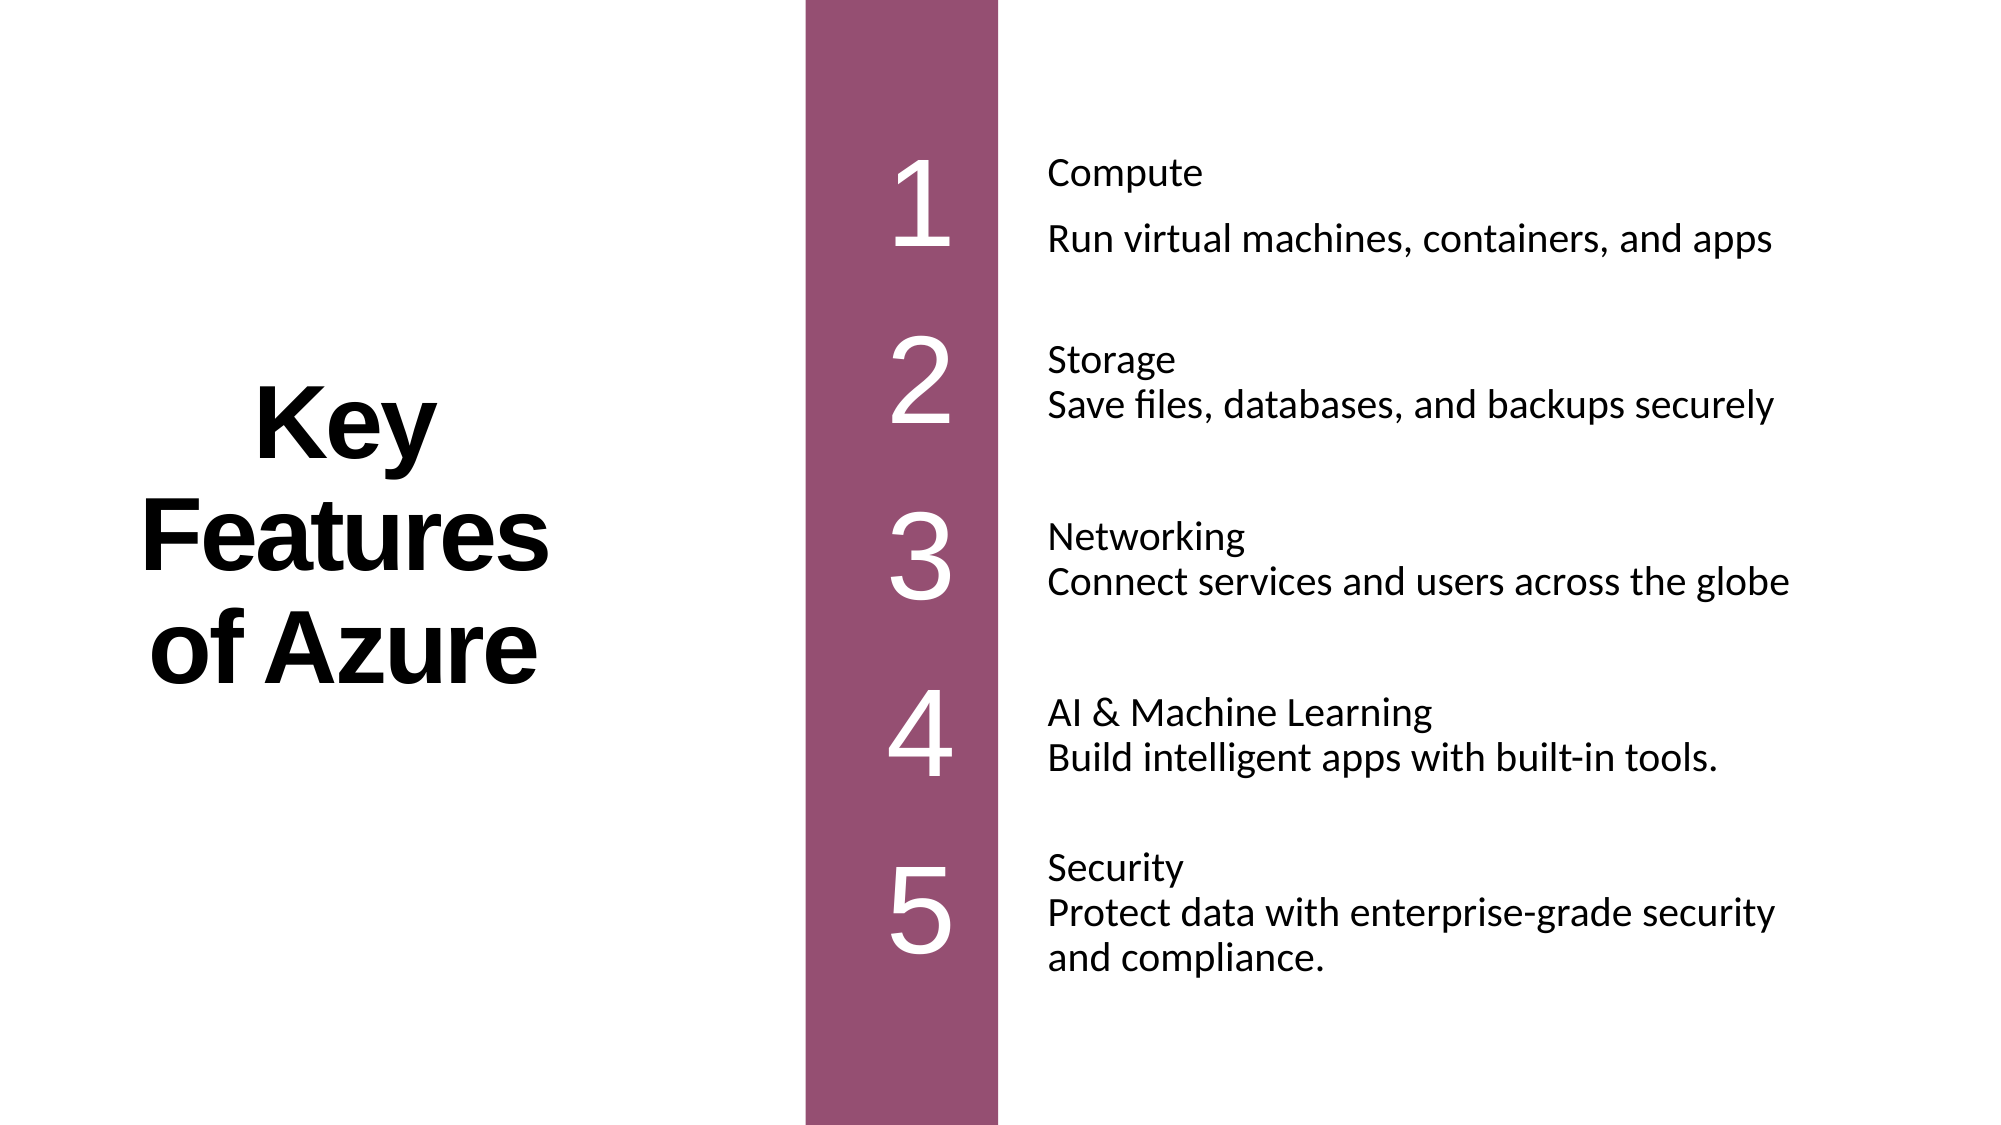

1
Compute
Run virtual machines, containers, and apps
2
Storage
Save files, databases, and backups securely
3
Networking
Connect services and users across the globe
# Key Features of Azure
4
AI & Machine Learning
Build intelligent apps with built-in tools.
5
Security
Protect data with enterprise-grade security and compliance.